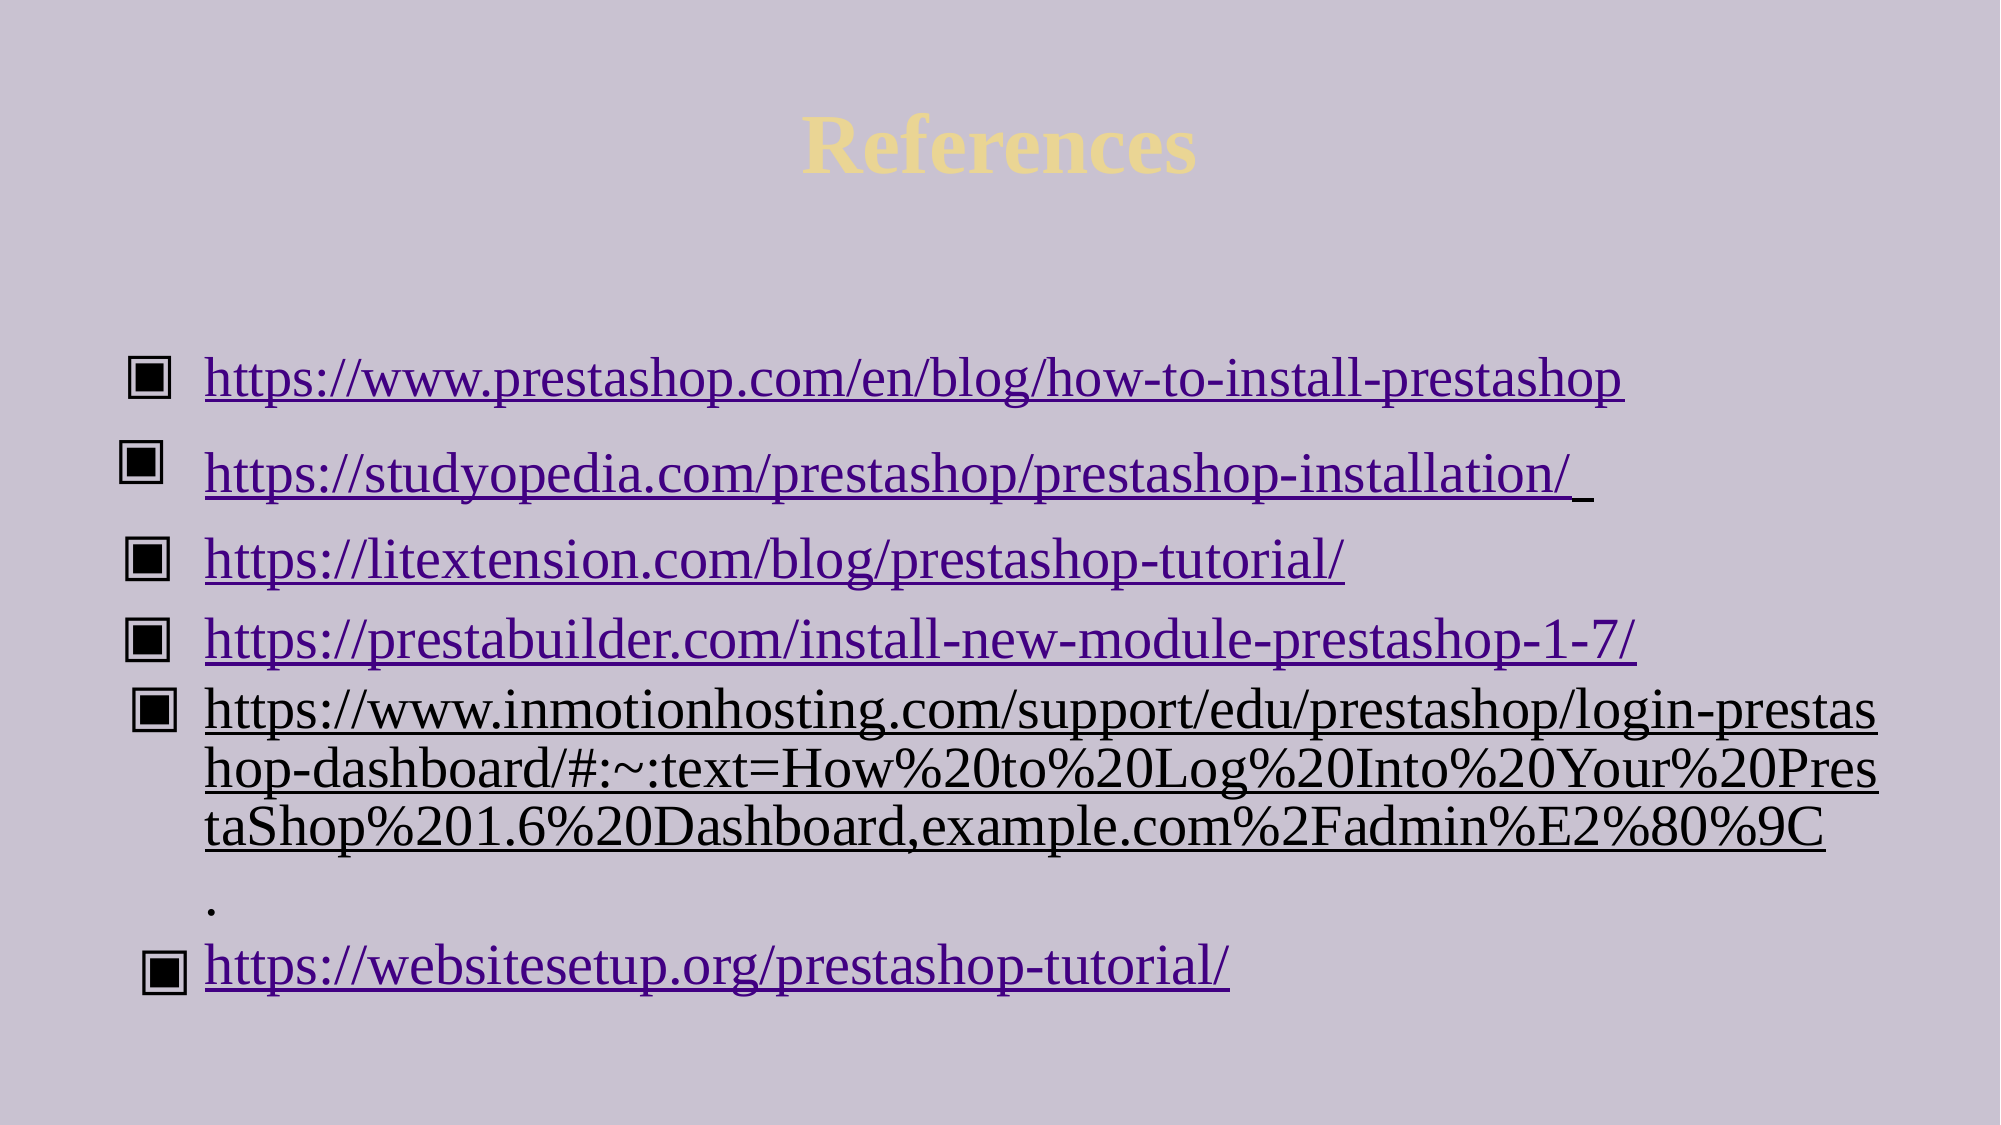

# References

https://www.prestashop.com/en/blog/how-to-install-prestashop
https://studyopedia.com/prestashop/prestashop-installation/
https://litextension.com/blog/prestashop-tutorial/
https://prestabuilder.com/install-new-module-prestashop-1-7/
https://www.inmotionhosting.com/support/edu/prestashop/login-prestashop-dashboard/#:~:text=How%20to%20Log%20Into%20Your%20PrestaShop%201.6%20Dashboard,example.com%2Fadmin%E2%80%9C.
https://websitesetup.org/prestashop-tutorial/